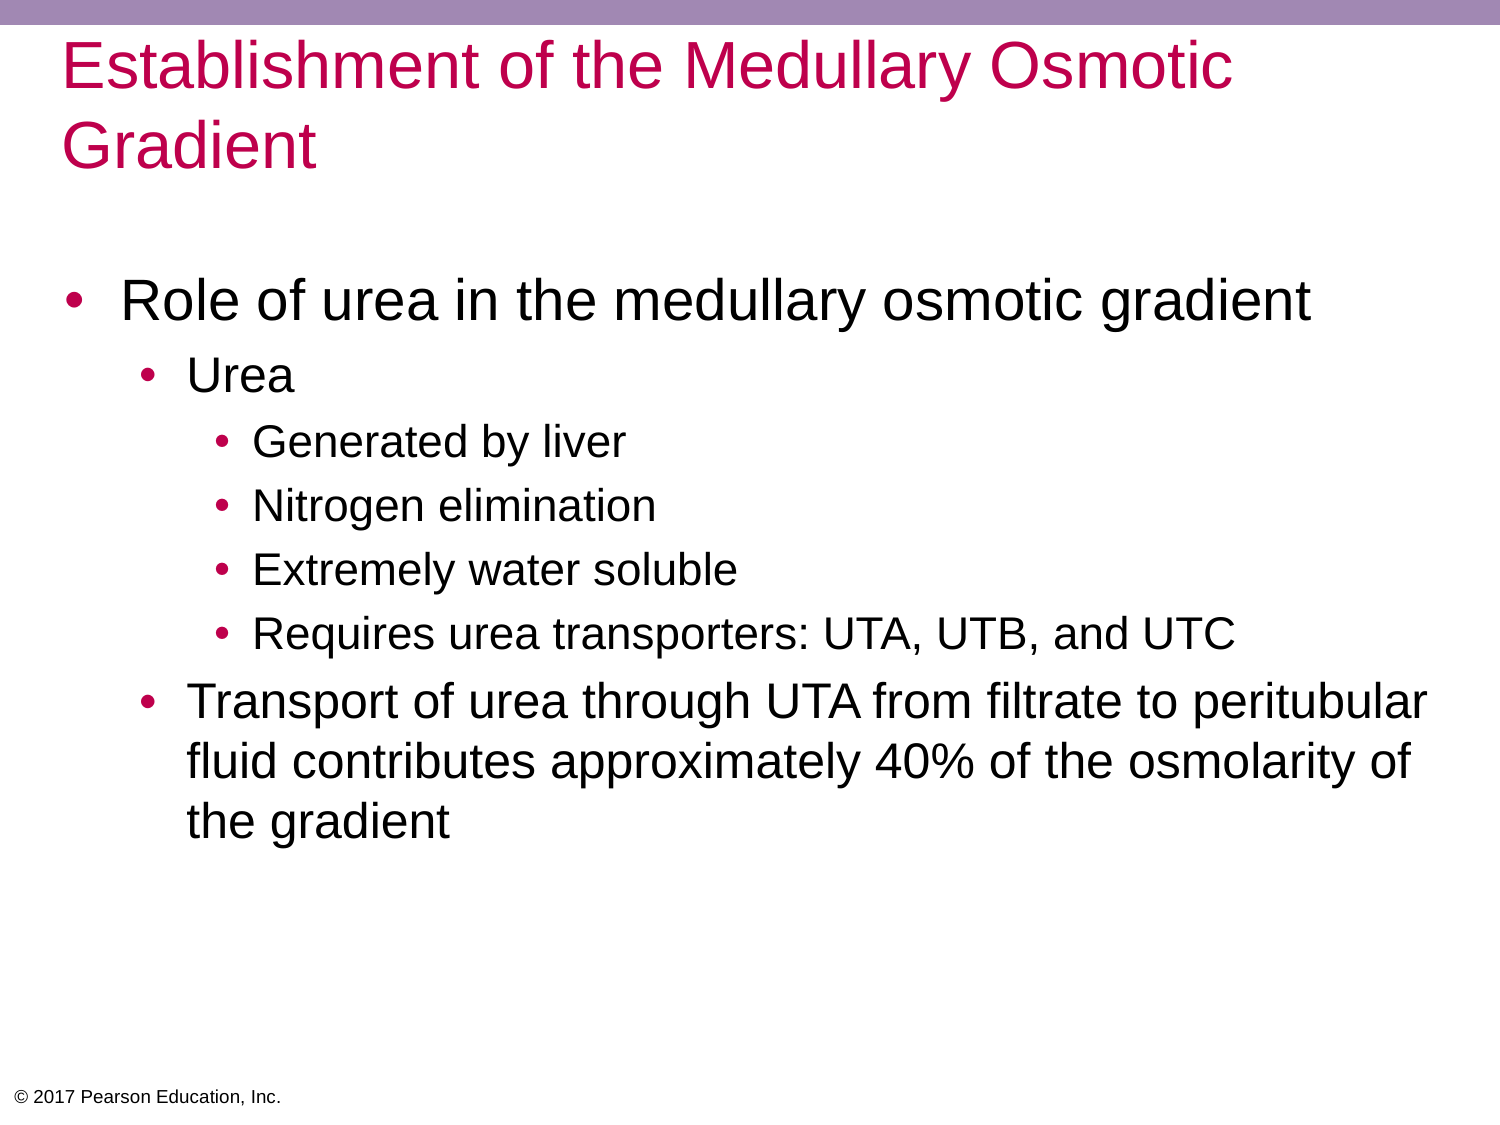

# Establishment of the Medullary Osmotic Gradient
Role of urea in the medullary osmotic gradient
Urea
Generated by liver
Nitrogen elimination
Extremely water soluble
Requires urea transporters: UTA, UTB, and UTC
Transport of urea through UTA from filtrate to peritubular fluid contributes approximately 40% of the osmolarity of the gradient